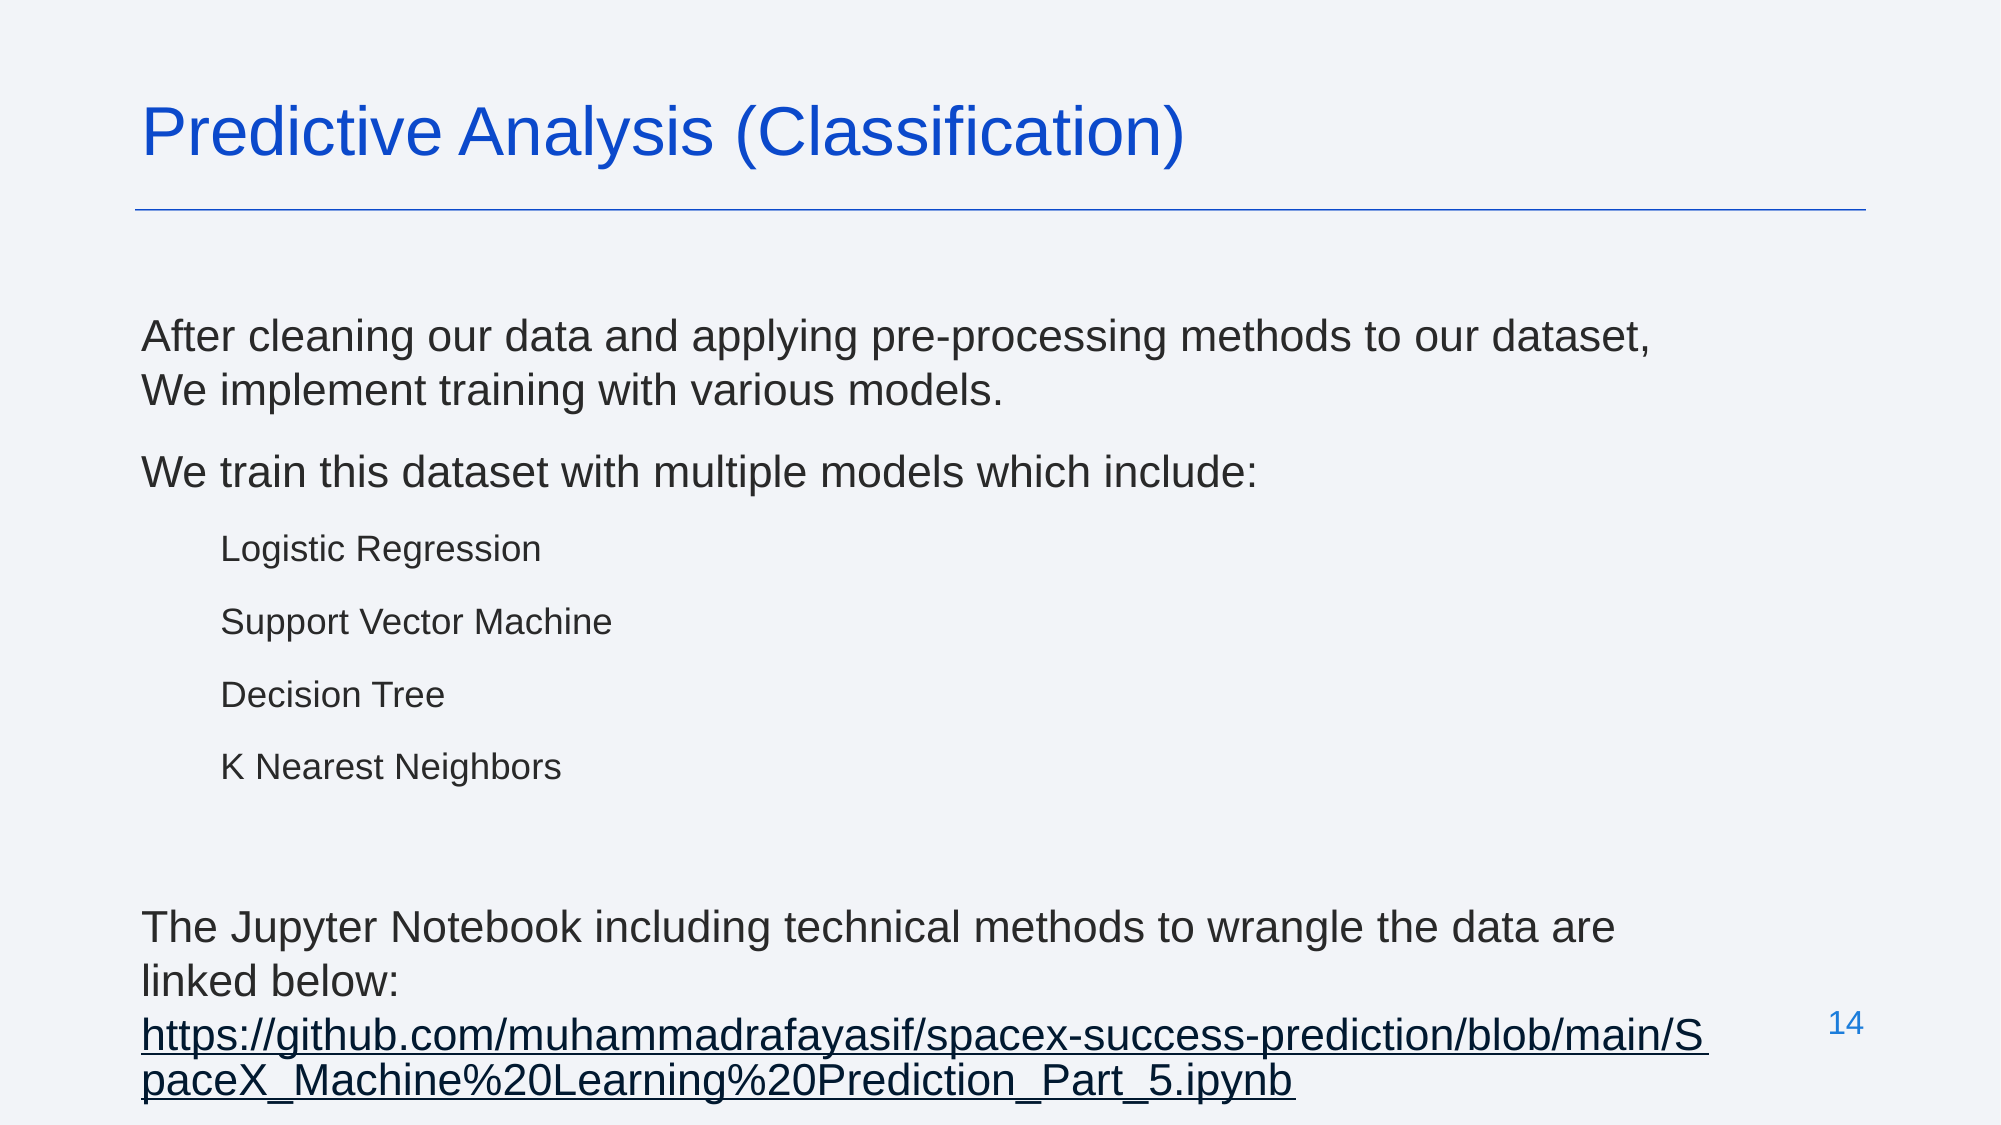

Predictive Analysis (Classification)
After cleaning our data and applying pre-processing methods to our dataset, We implement training with various models.
We train this dataset with multiple models which include:
Logistic Regression
Support Vector Machine
Decision Tree
K Nearest Neighbors

The Jupyter Notebook including technical methods to wrangle the data are linked below:                                                          https://github.com/muhammadrafayasif/spacex-success-prediction/blob/main/SpaceX_Machine%20Learning%20Prediction_Part_5.ipynb

14